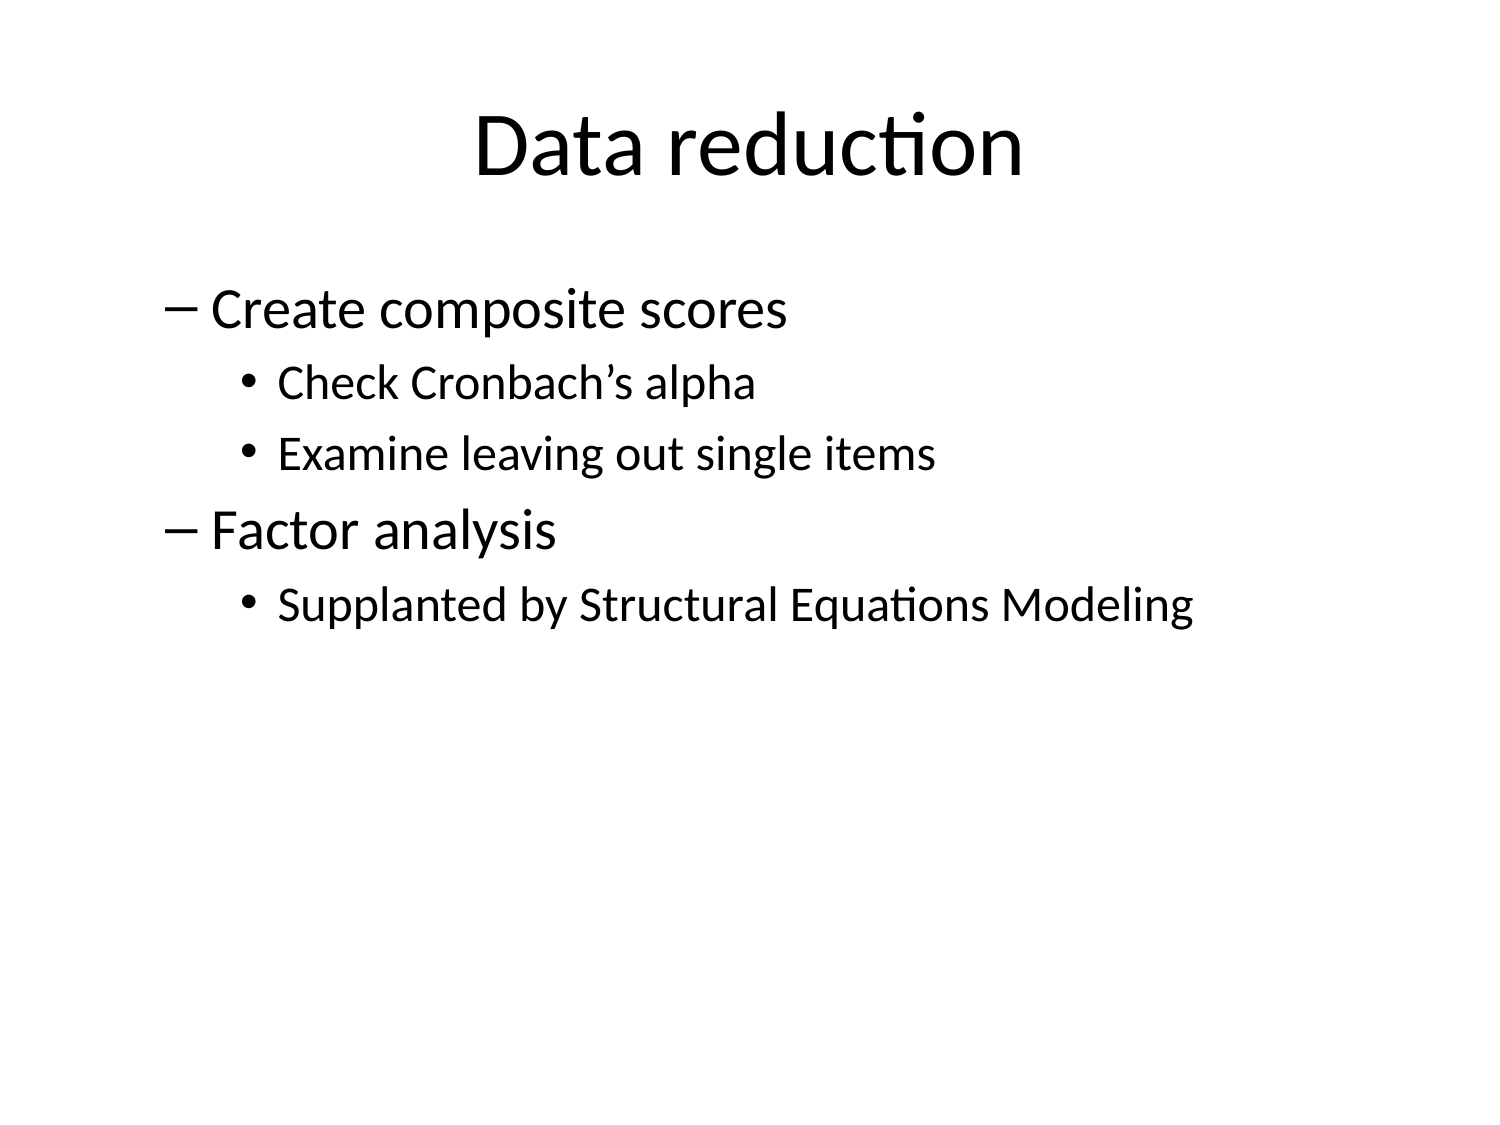

# Data reduction
Create composite scores
Check Cronbach’s alpha
Examine leaving out single items
Factor analysis
Supplanted by Structural Equations Modeling